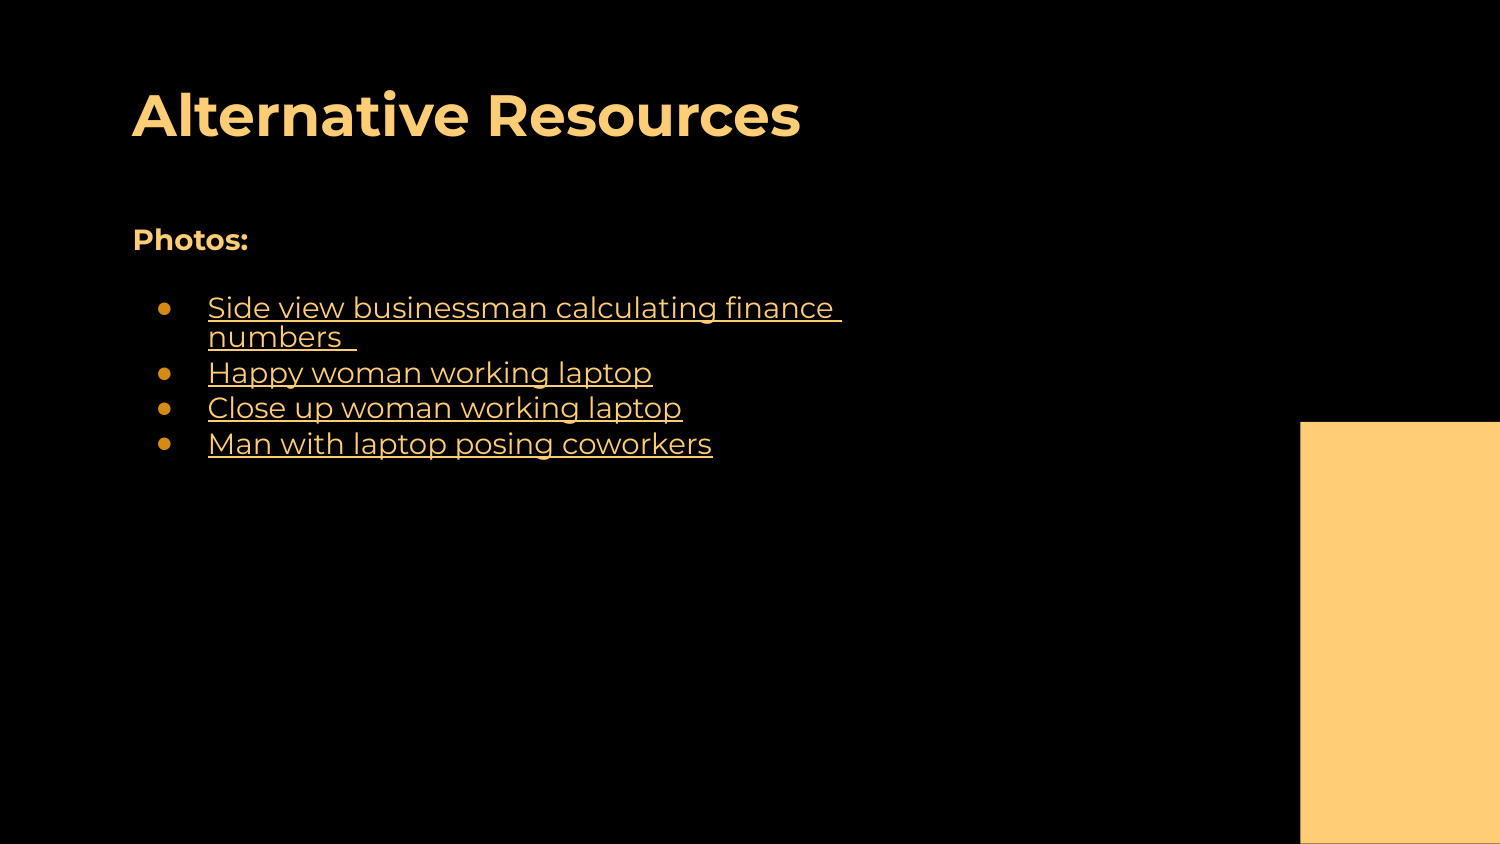

# Alternative Resources
Photos:
Side view businessman calculating finance numbers
Happy woman working laptop
Close up woman working laptop
Man with laptop posing coworkers